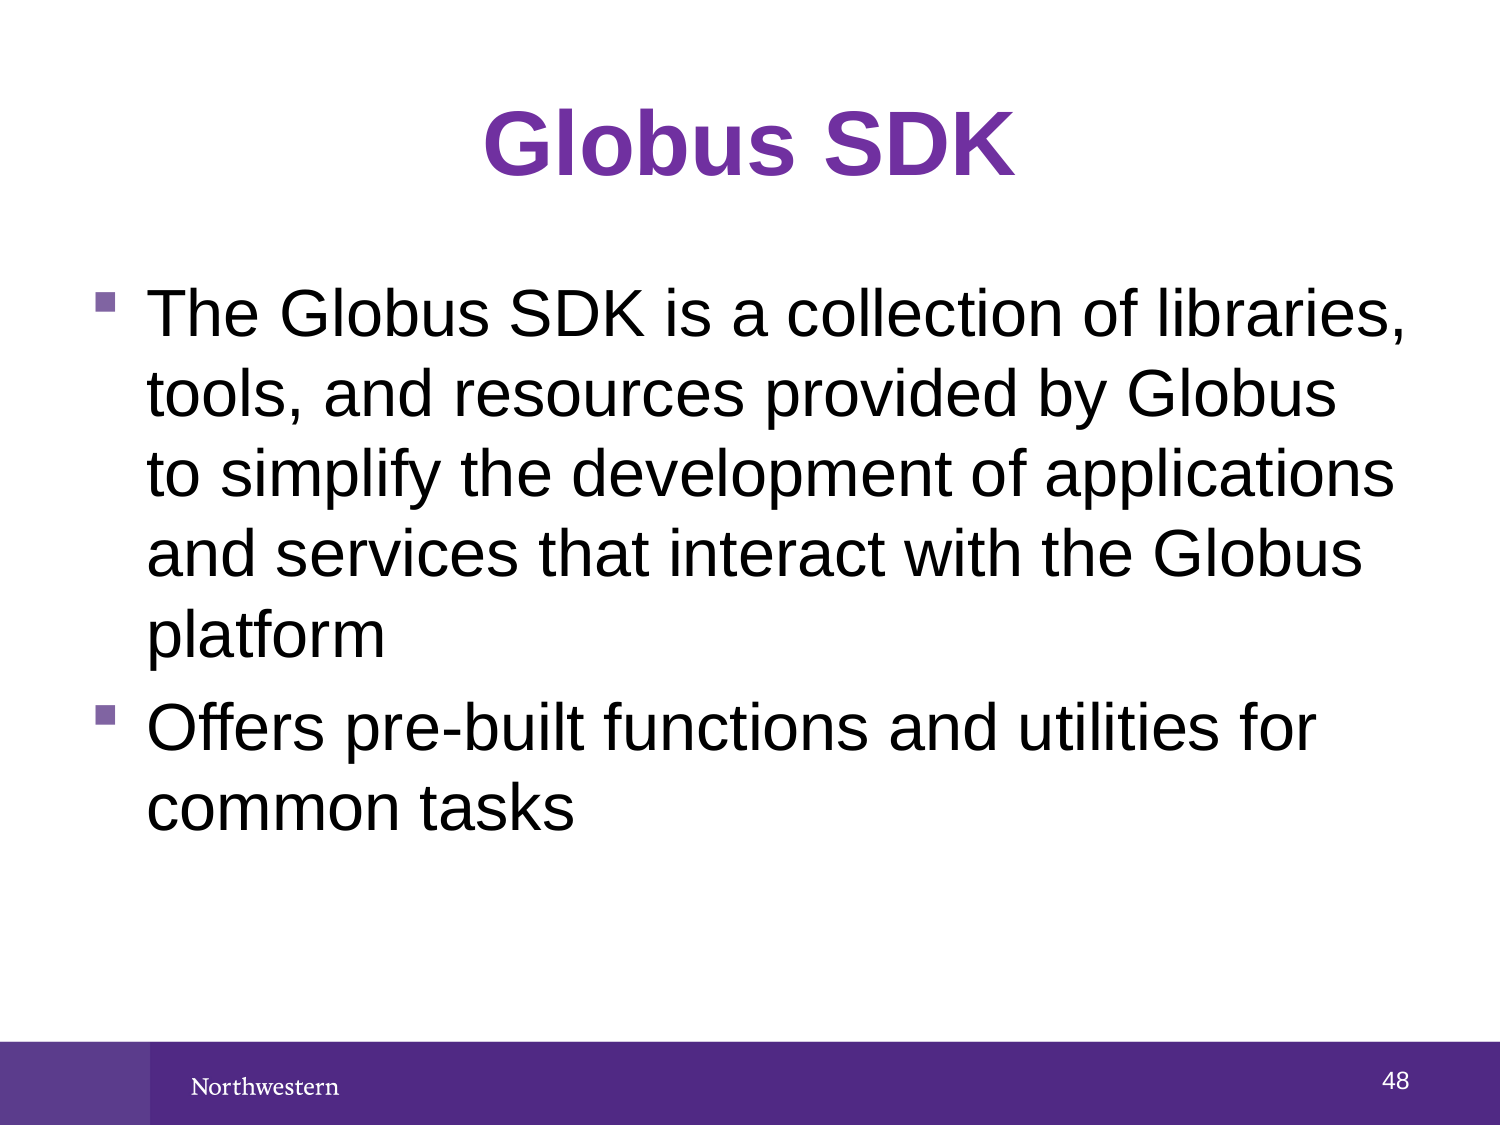

# Globus SDK
The Globus SDK is a collection of libraries, tools, and resources provided by Globus to simplify the development of applications and services that interact with the Globus platform
Offers pre-built functions and utilities for common tasks
48